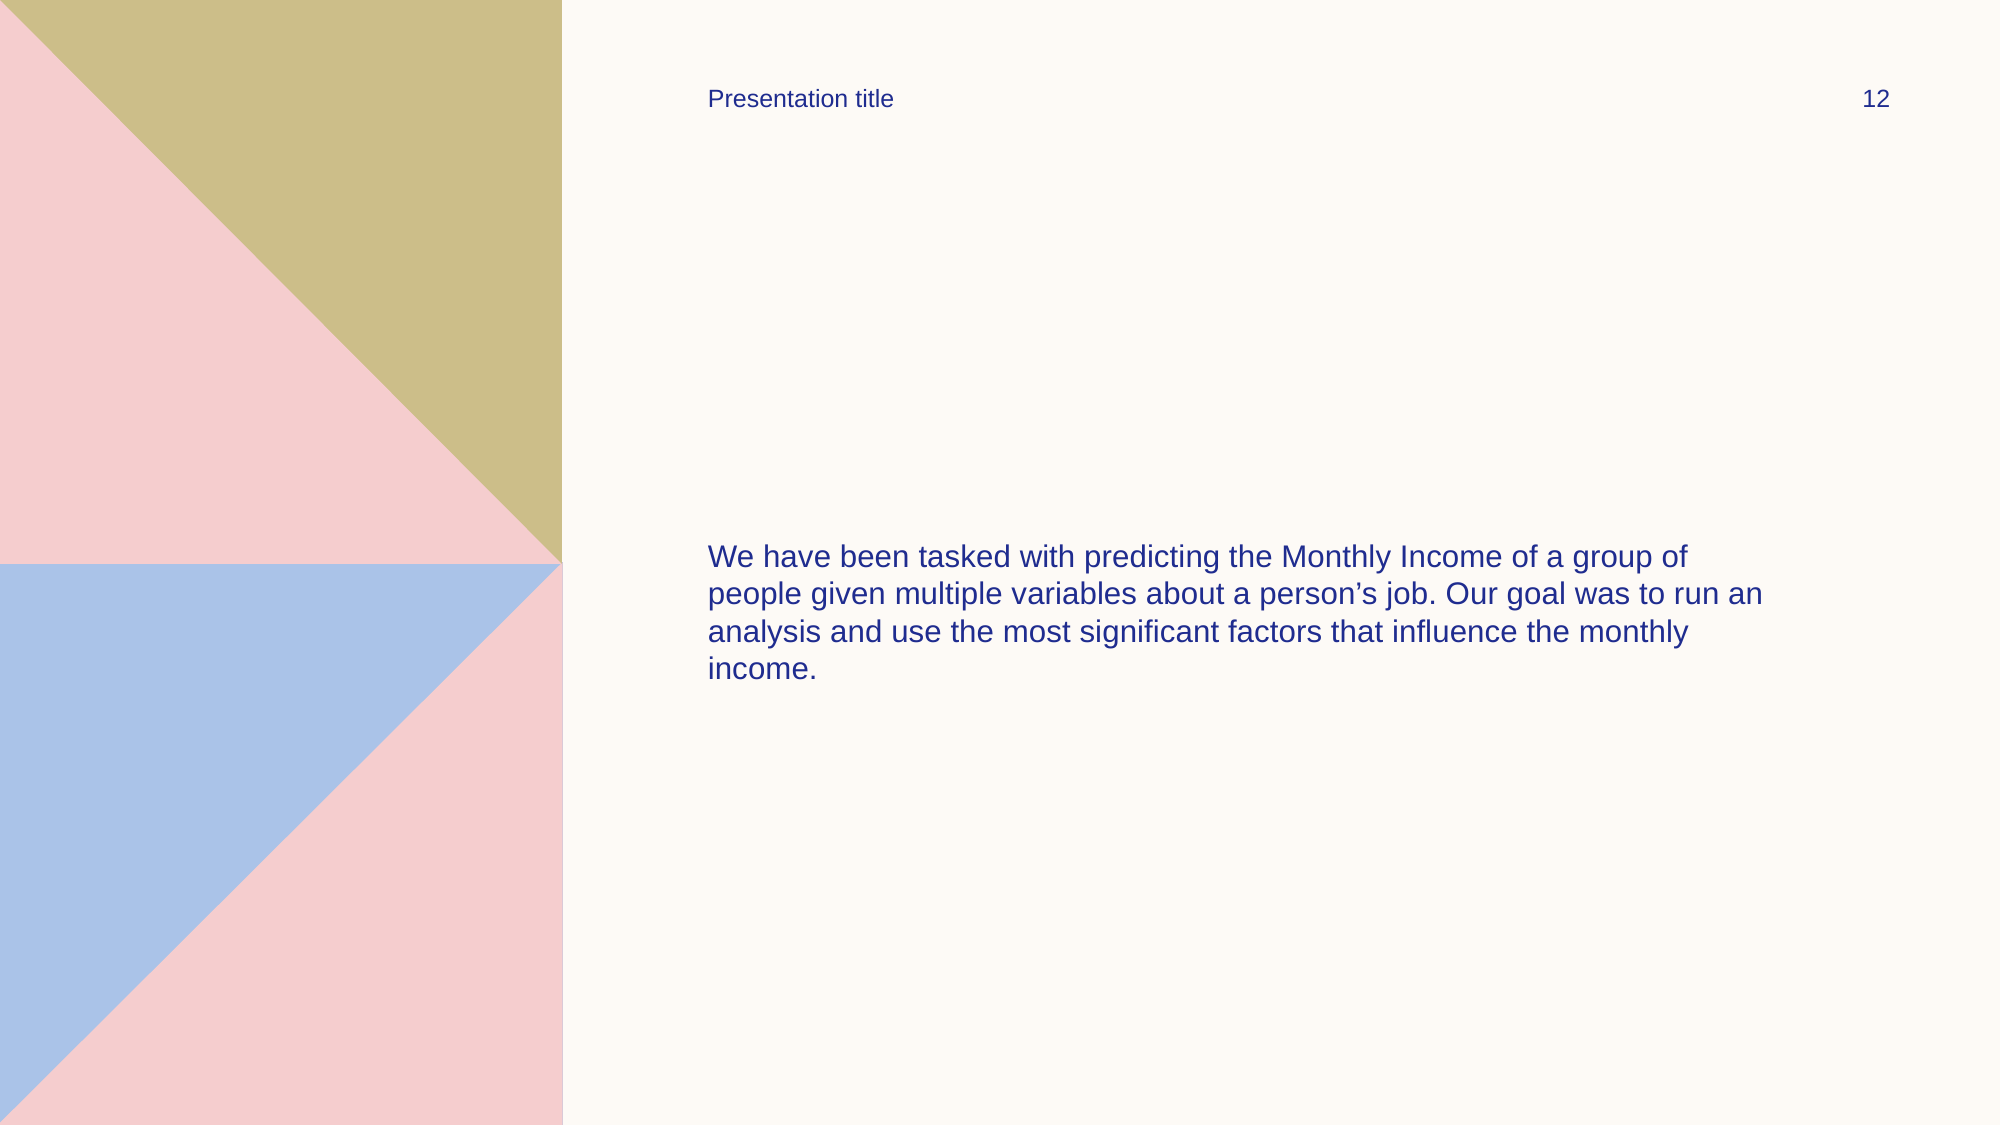

Presentation title
12
We have been tasked with predicting the Monthly Income of a group of people given multiple variables about a person’s job. Our goal was to run an analysis and use the most significant factors that influence the monthly income.